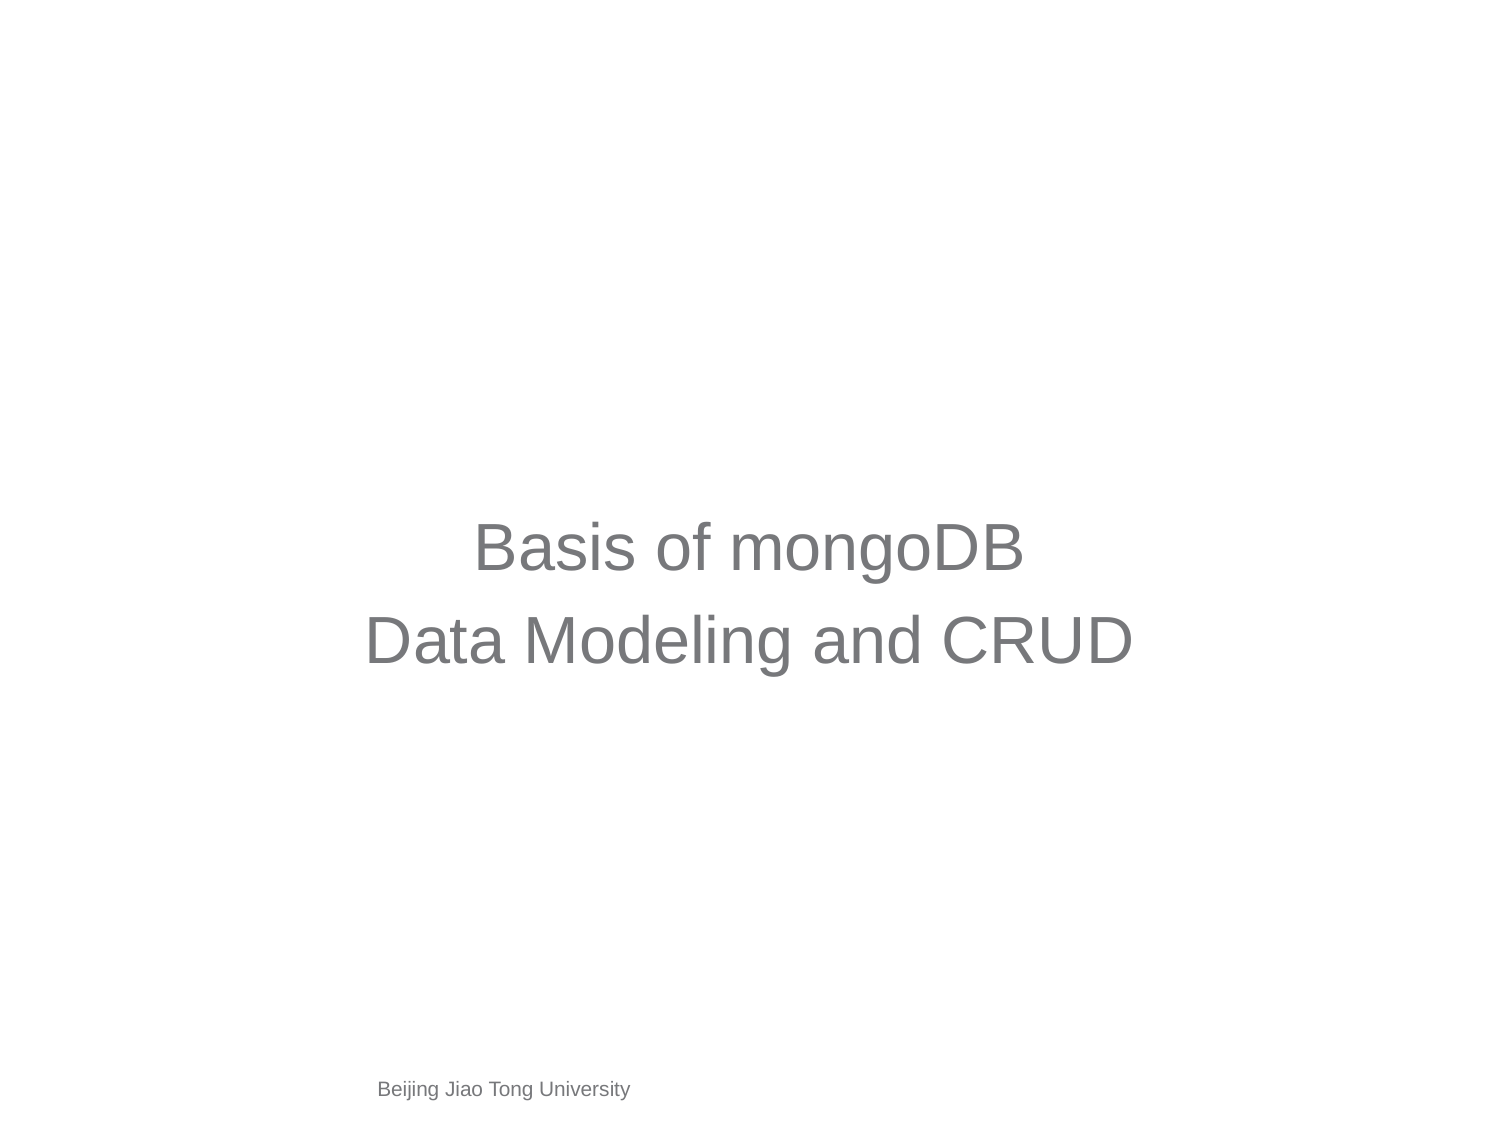

#

Basis of mongoDB
Data Modeling and CRUD
Beijing Jiao Tong University